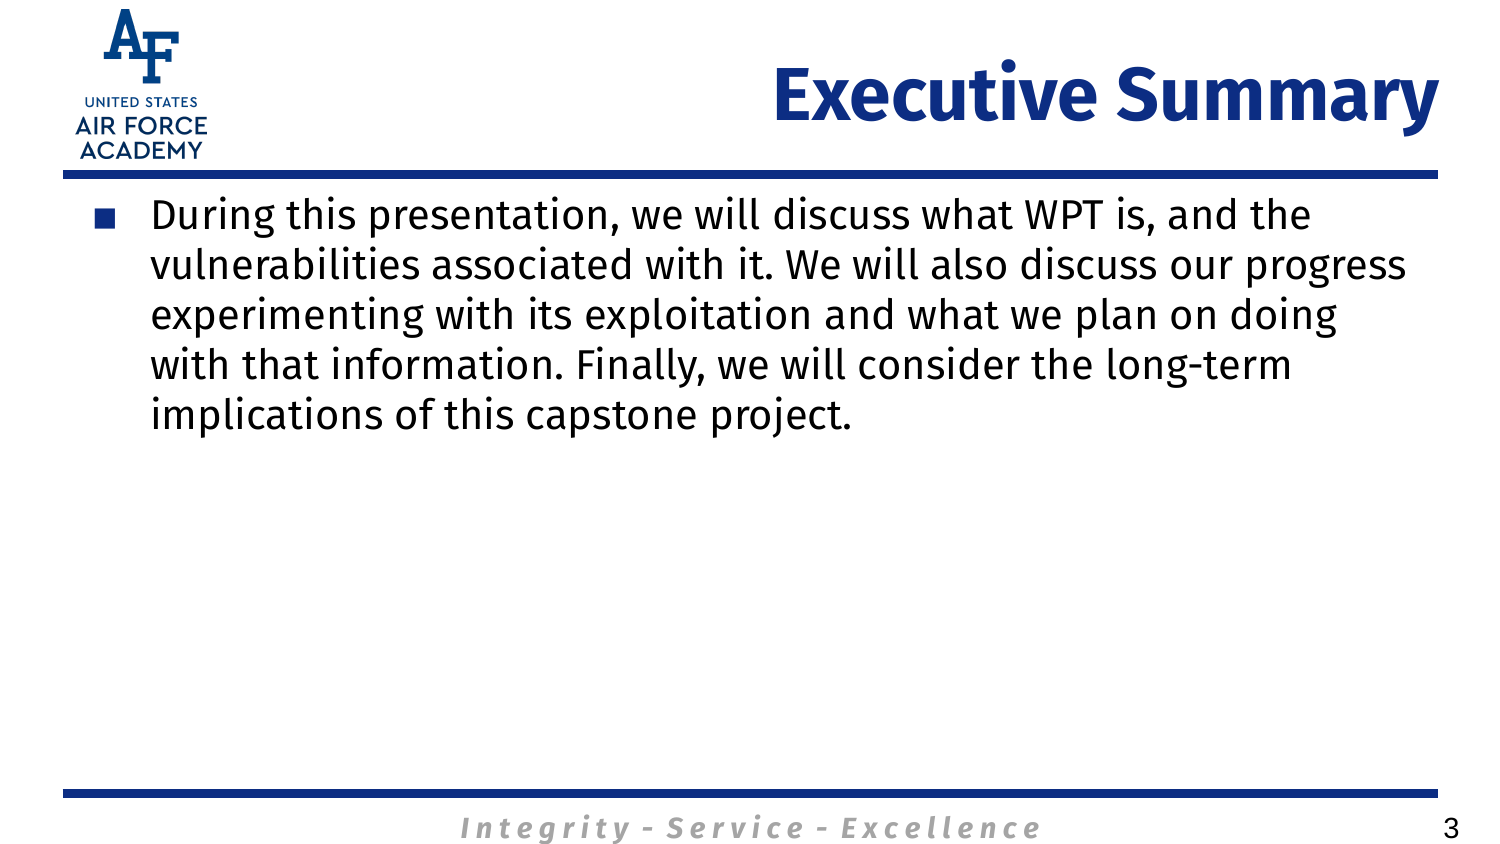

# Executive Summary
During this presentation, we will discuss what WPT is, and the vulnerabilities associated with it. We will also discuss our progress experimenting with its exploitation and what we plan on doing with that information. Finally, we will consider the long-term implications of this capstone project.
3